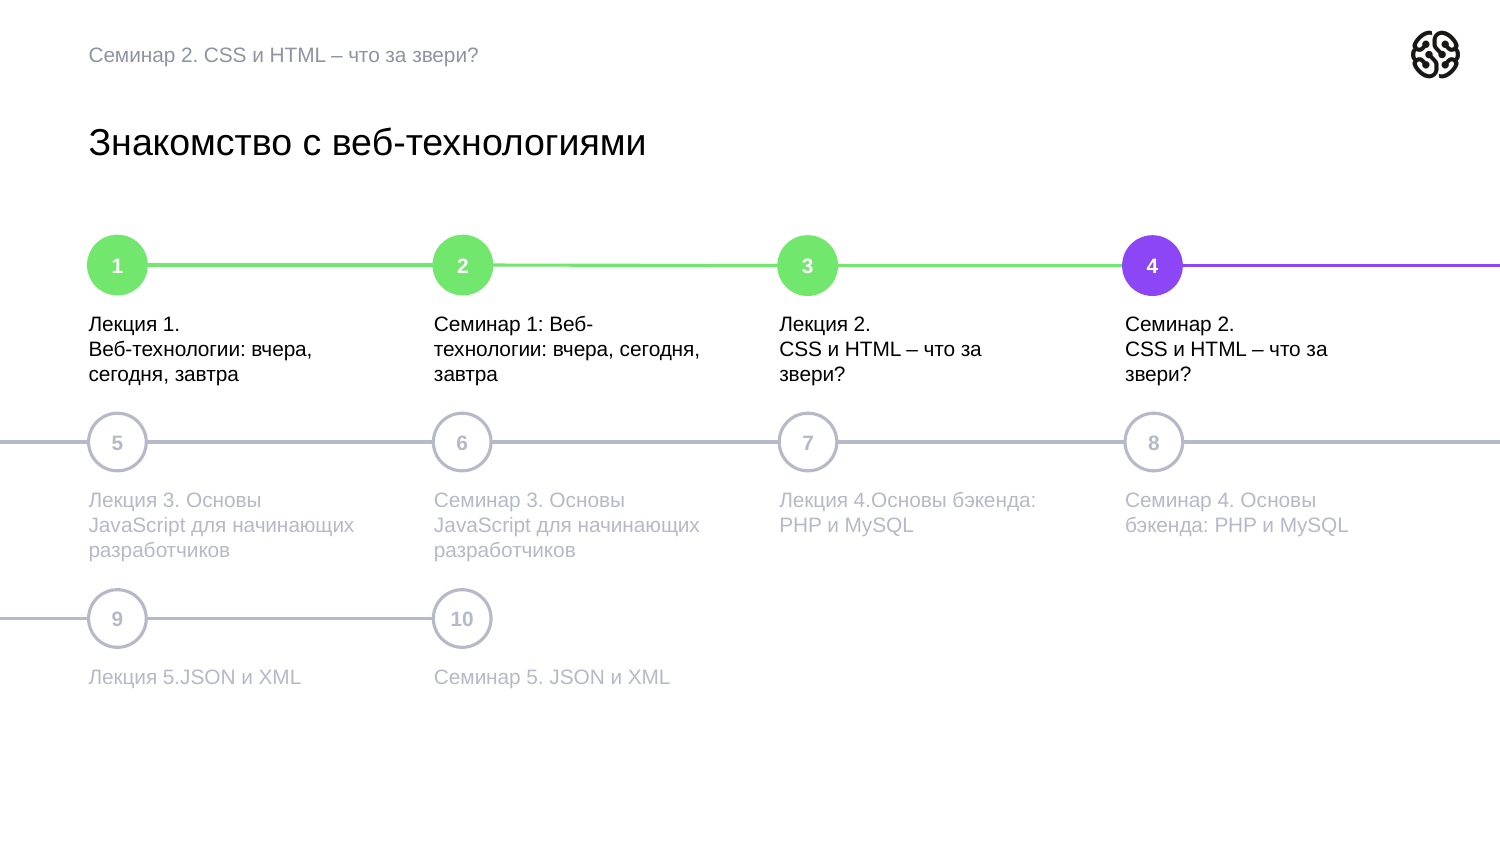

Семинар 2. CSS и HTML – что за звери?
# Знакомство с веб-технологиями
2
1
3
4
Лекция 1.
Веб-технологии: вчера, сегодня, завтра
Семинар 1: Веб-технологии: вчера, сегодня, завтра
Лекция 2.
CSS и HTML – что за звери?
Семинар 2.
CSS и HTML – что за звери?
5
6
7
8
Лекция 3. Основы JavaScript для начинающих разработчиков
Семинар 3. Основы JavaScript для начинающих разработчиков
Лекция 4.Основы бэкенда: PHP и MySQL

Семинар 4. Основы бэкенда: PHP и MySQL

9
10
Лекция 5.JSON и XML

Семинар 5. JSON и XML